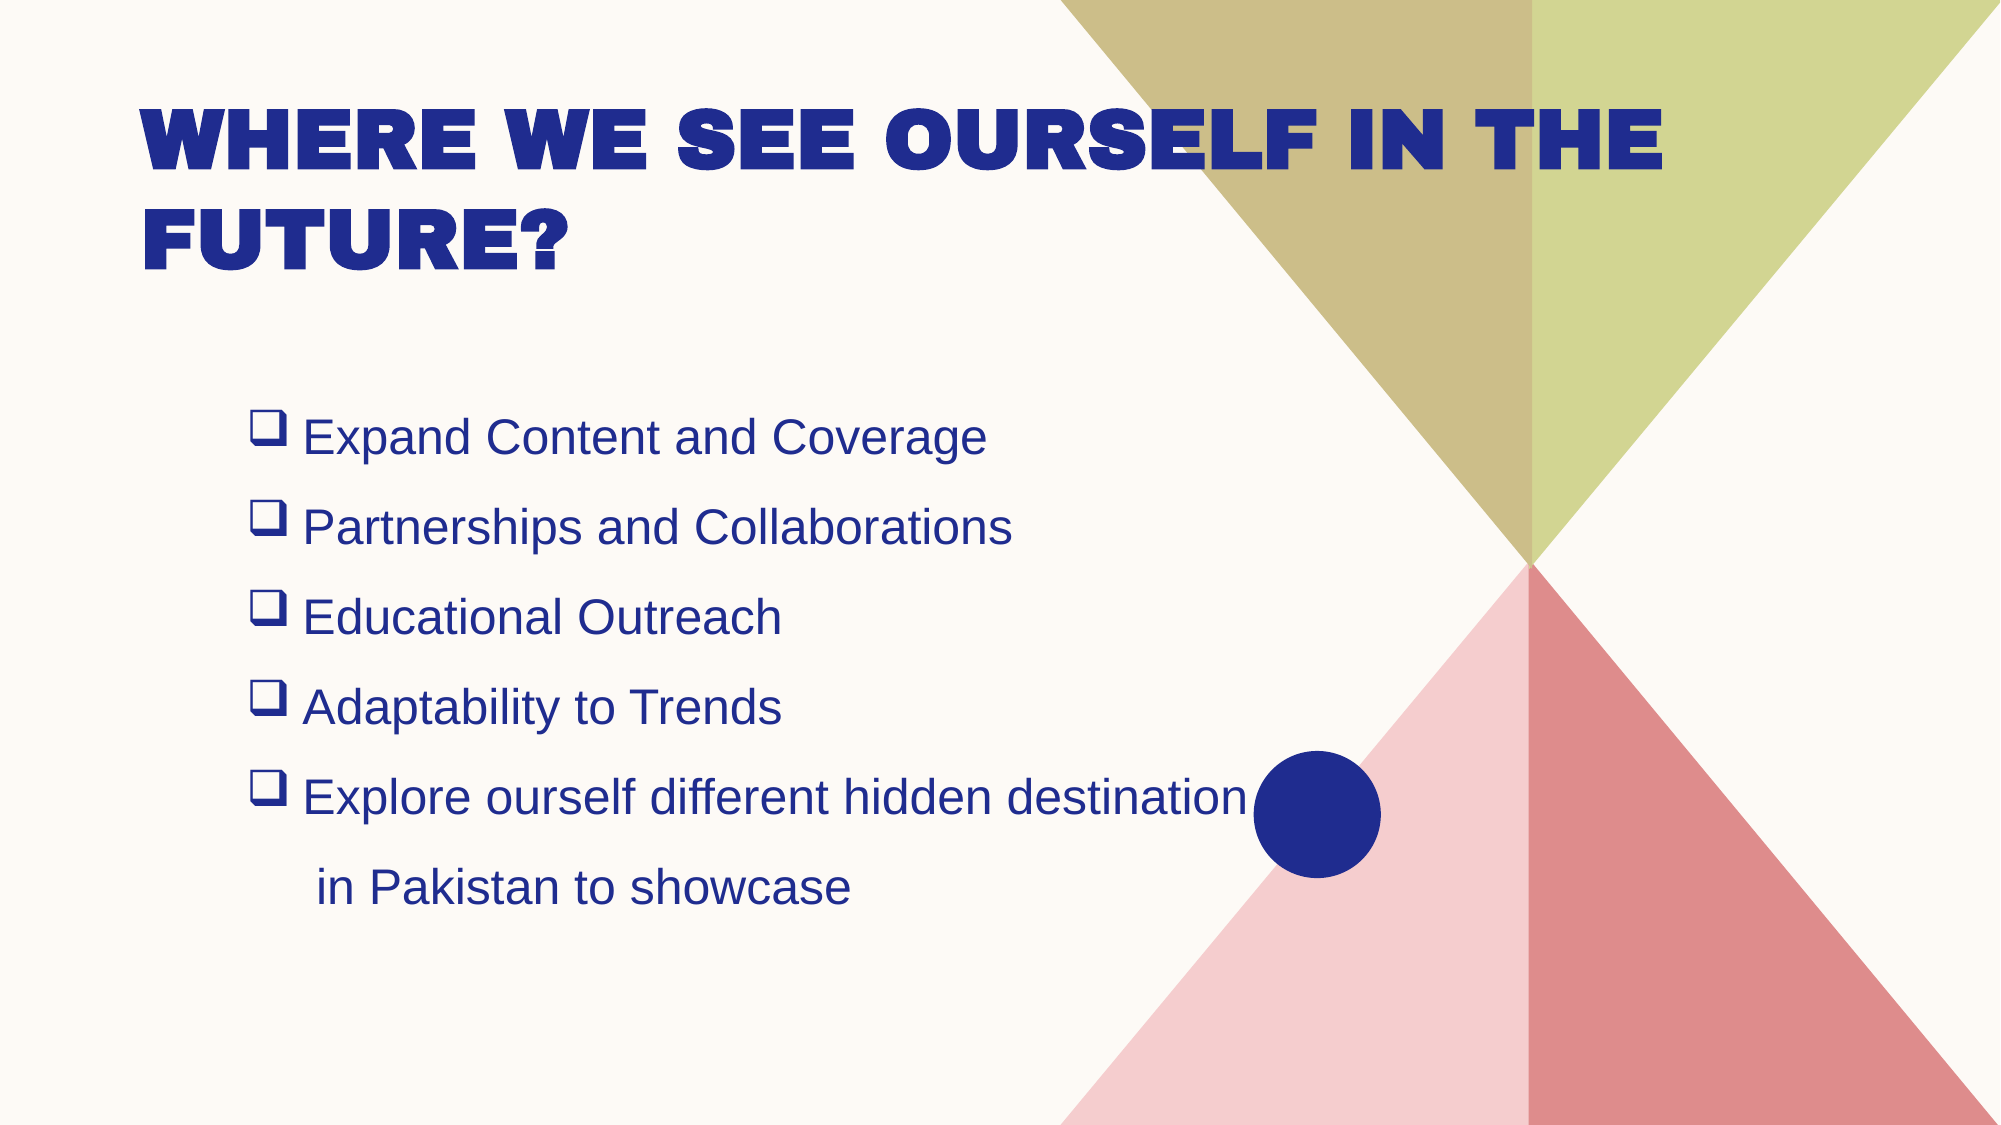

WHERE WE SEE OURSELF IN THE Future?
Expand Content and Coverage
Partnerships and Collaborations
Educational Outreach
Adaptability to Trends
Explore ourself different hidden destination
     in Pakistan to showcase